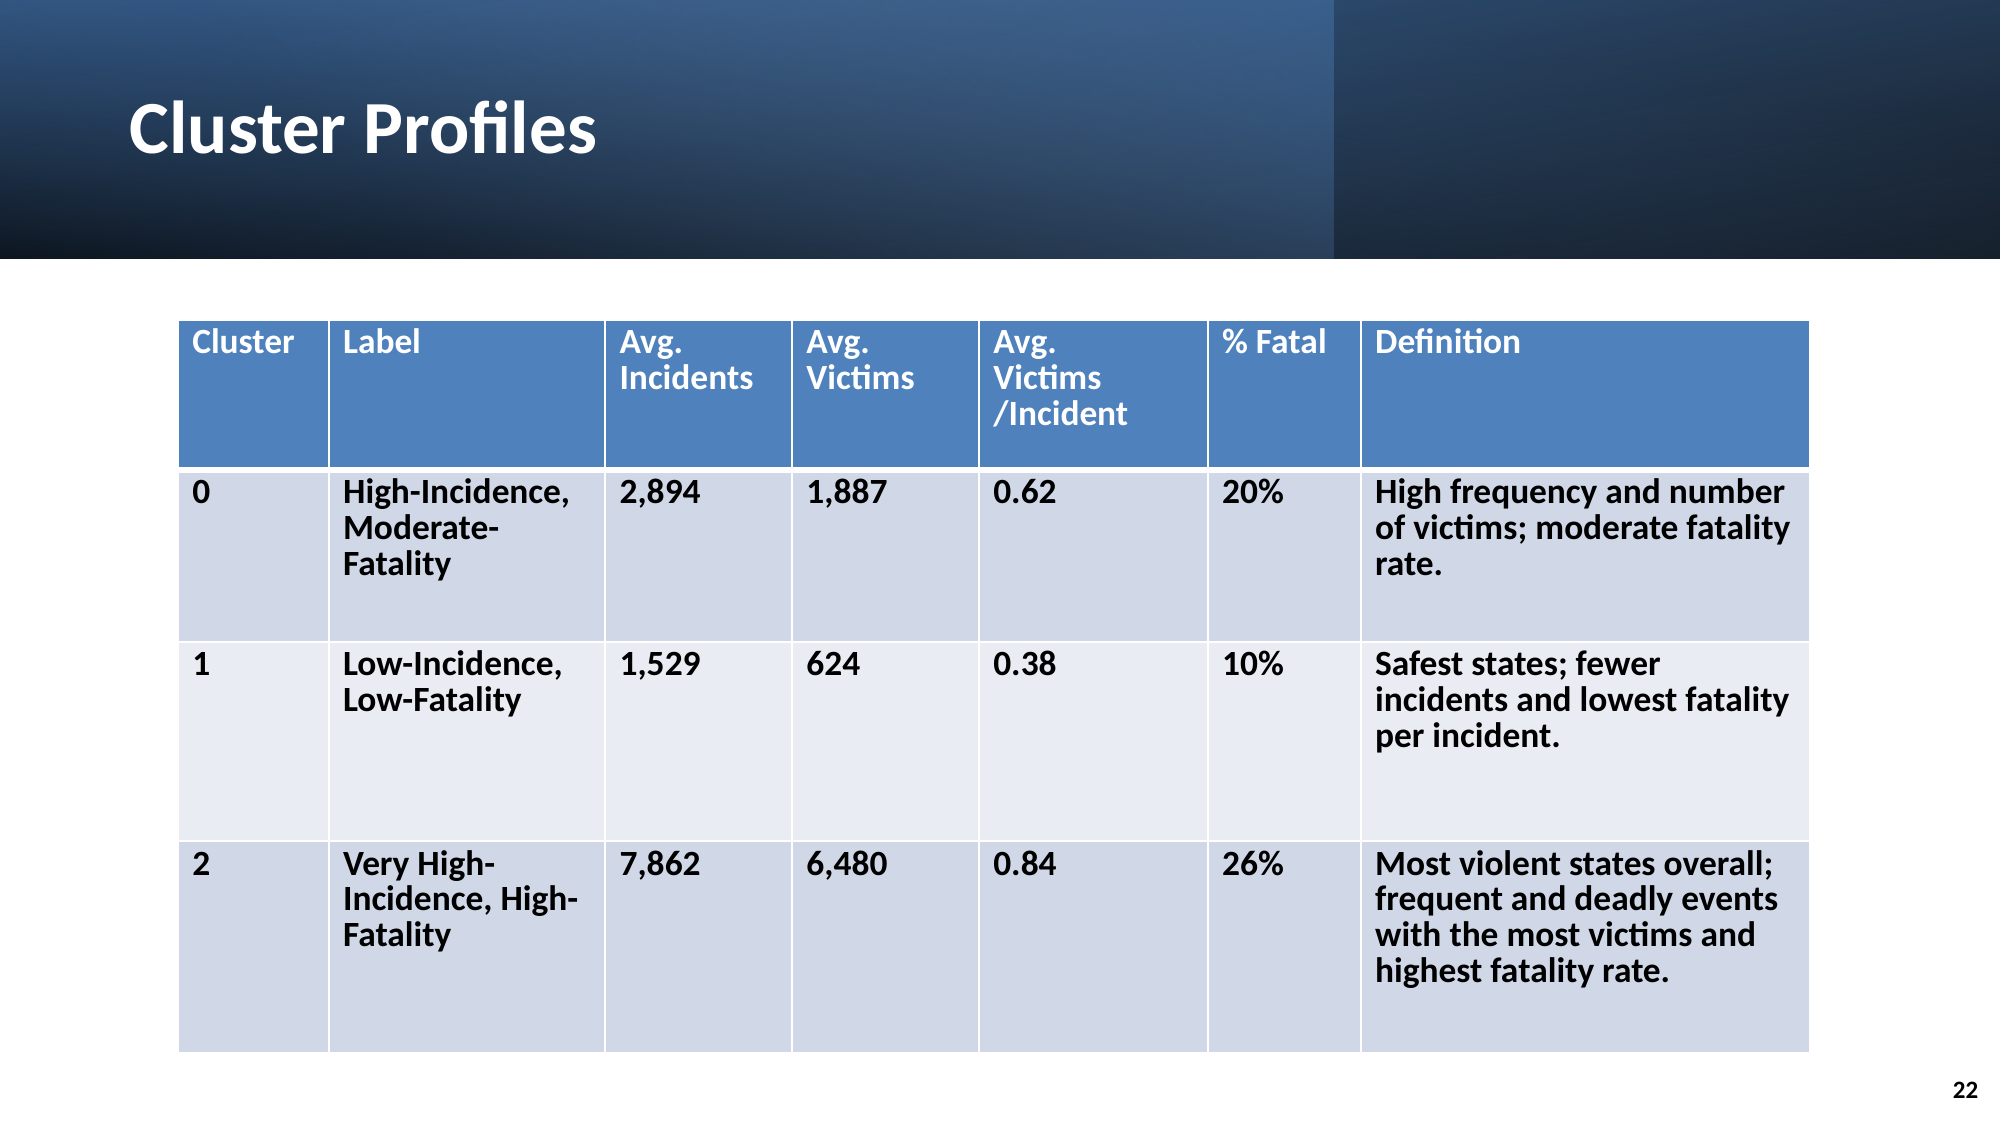

Cluster Profiles

| Cluster | Label | Avg. Incidents | Avg. Victims | Avg. Victims /Incident | % Fatal | Definition |
| --- | --- | --- | --- | --- | --- | --- |
| 0 | High-Incidence, Moderate-Fatality | 2,894 | 1,887 | 0.62 | 20% | High frequency and number of victims; moderate fatality rate. |
| 1 | Low-Incidence, Low-Fatality | 1,529 | 624 | 0.38 | 10% | Safest states; fewer incidents and lowest fatality per incident. |
| 2 | Very High-Incidence, High-Fatality | 7,862 | 6,480 | 0.84 | 26% | Most violent states overall; frequent and deadly events with the most victims and highest fatality rate. |
22